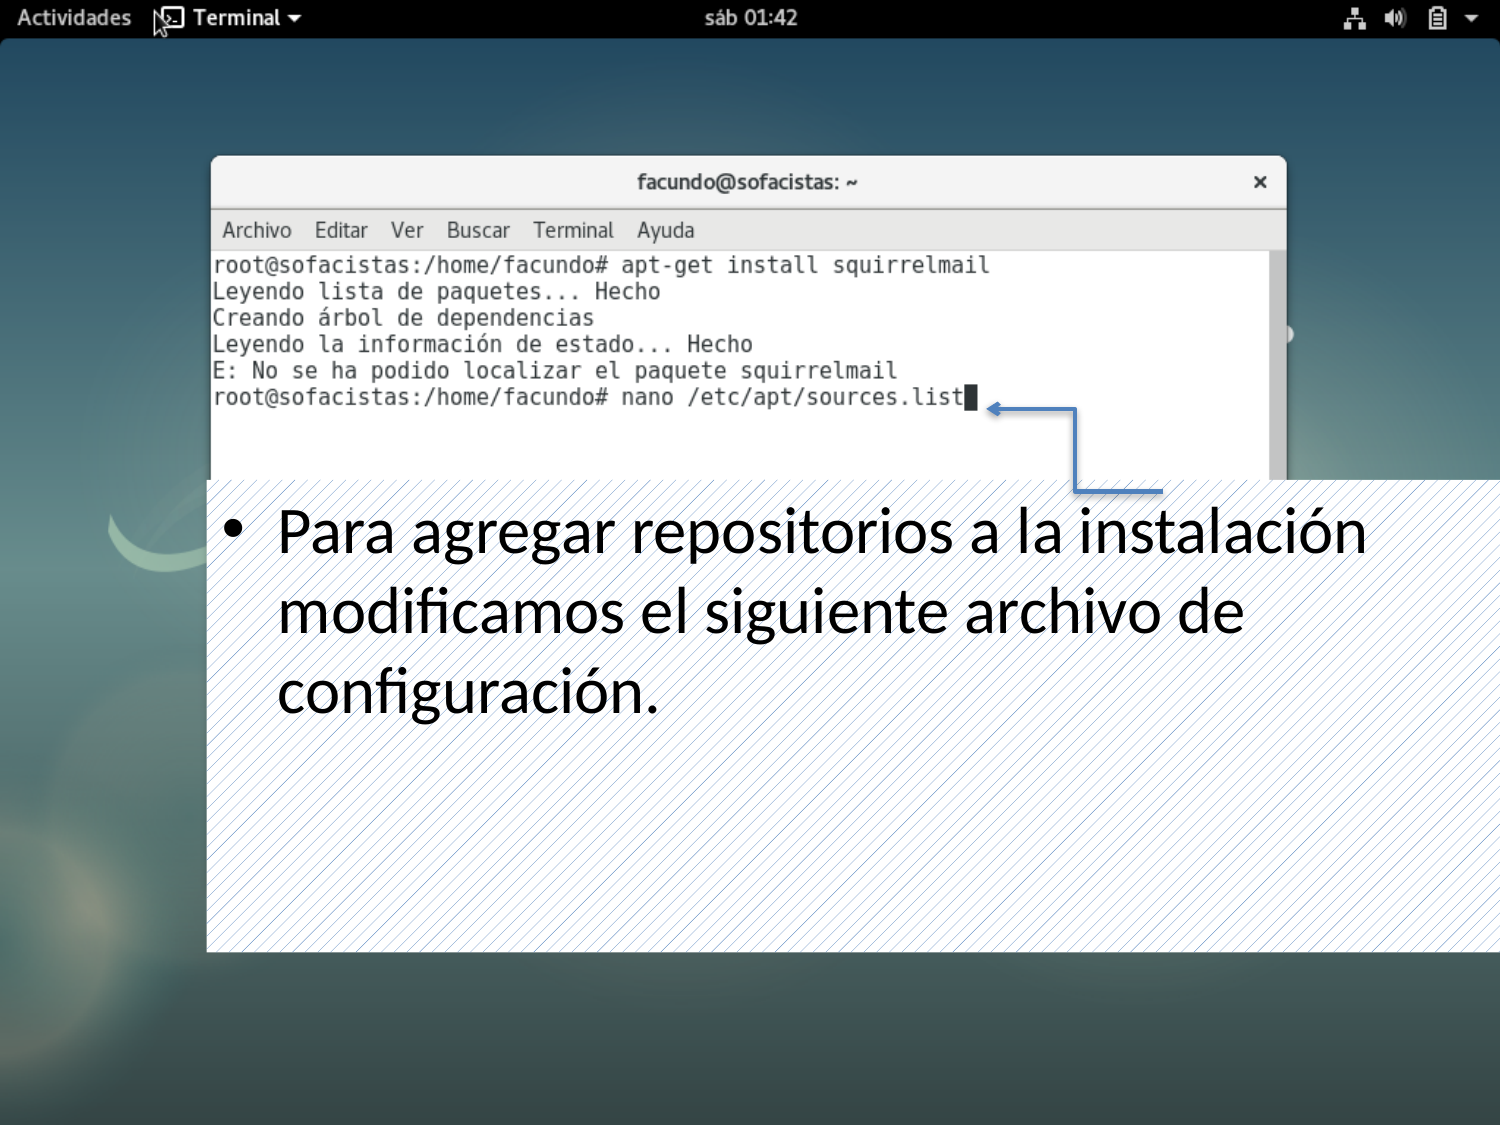

Para agregar repositorios a la instalación modificamos el siguiente archivo de configuración.